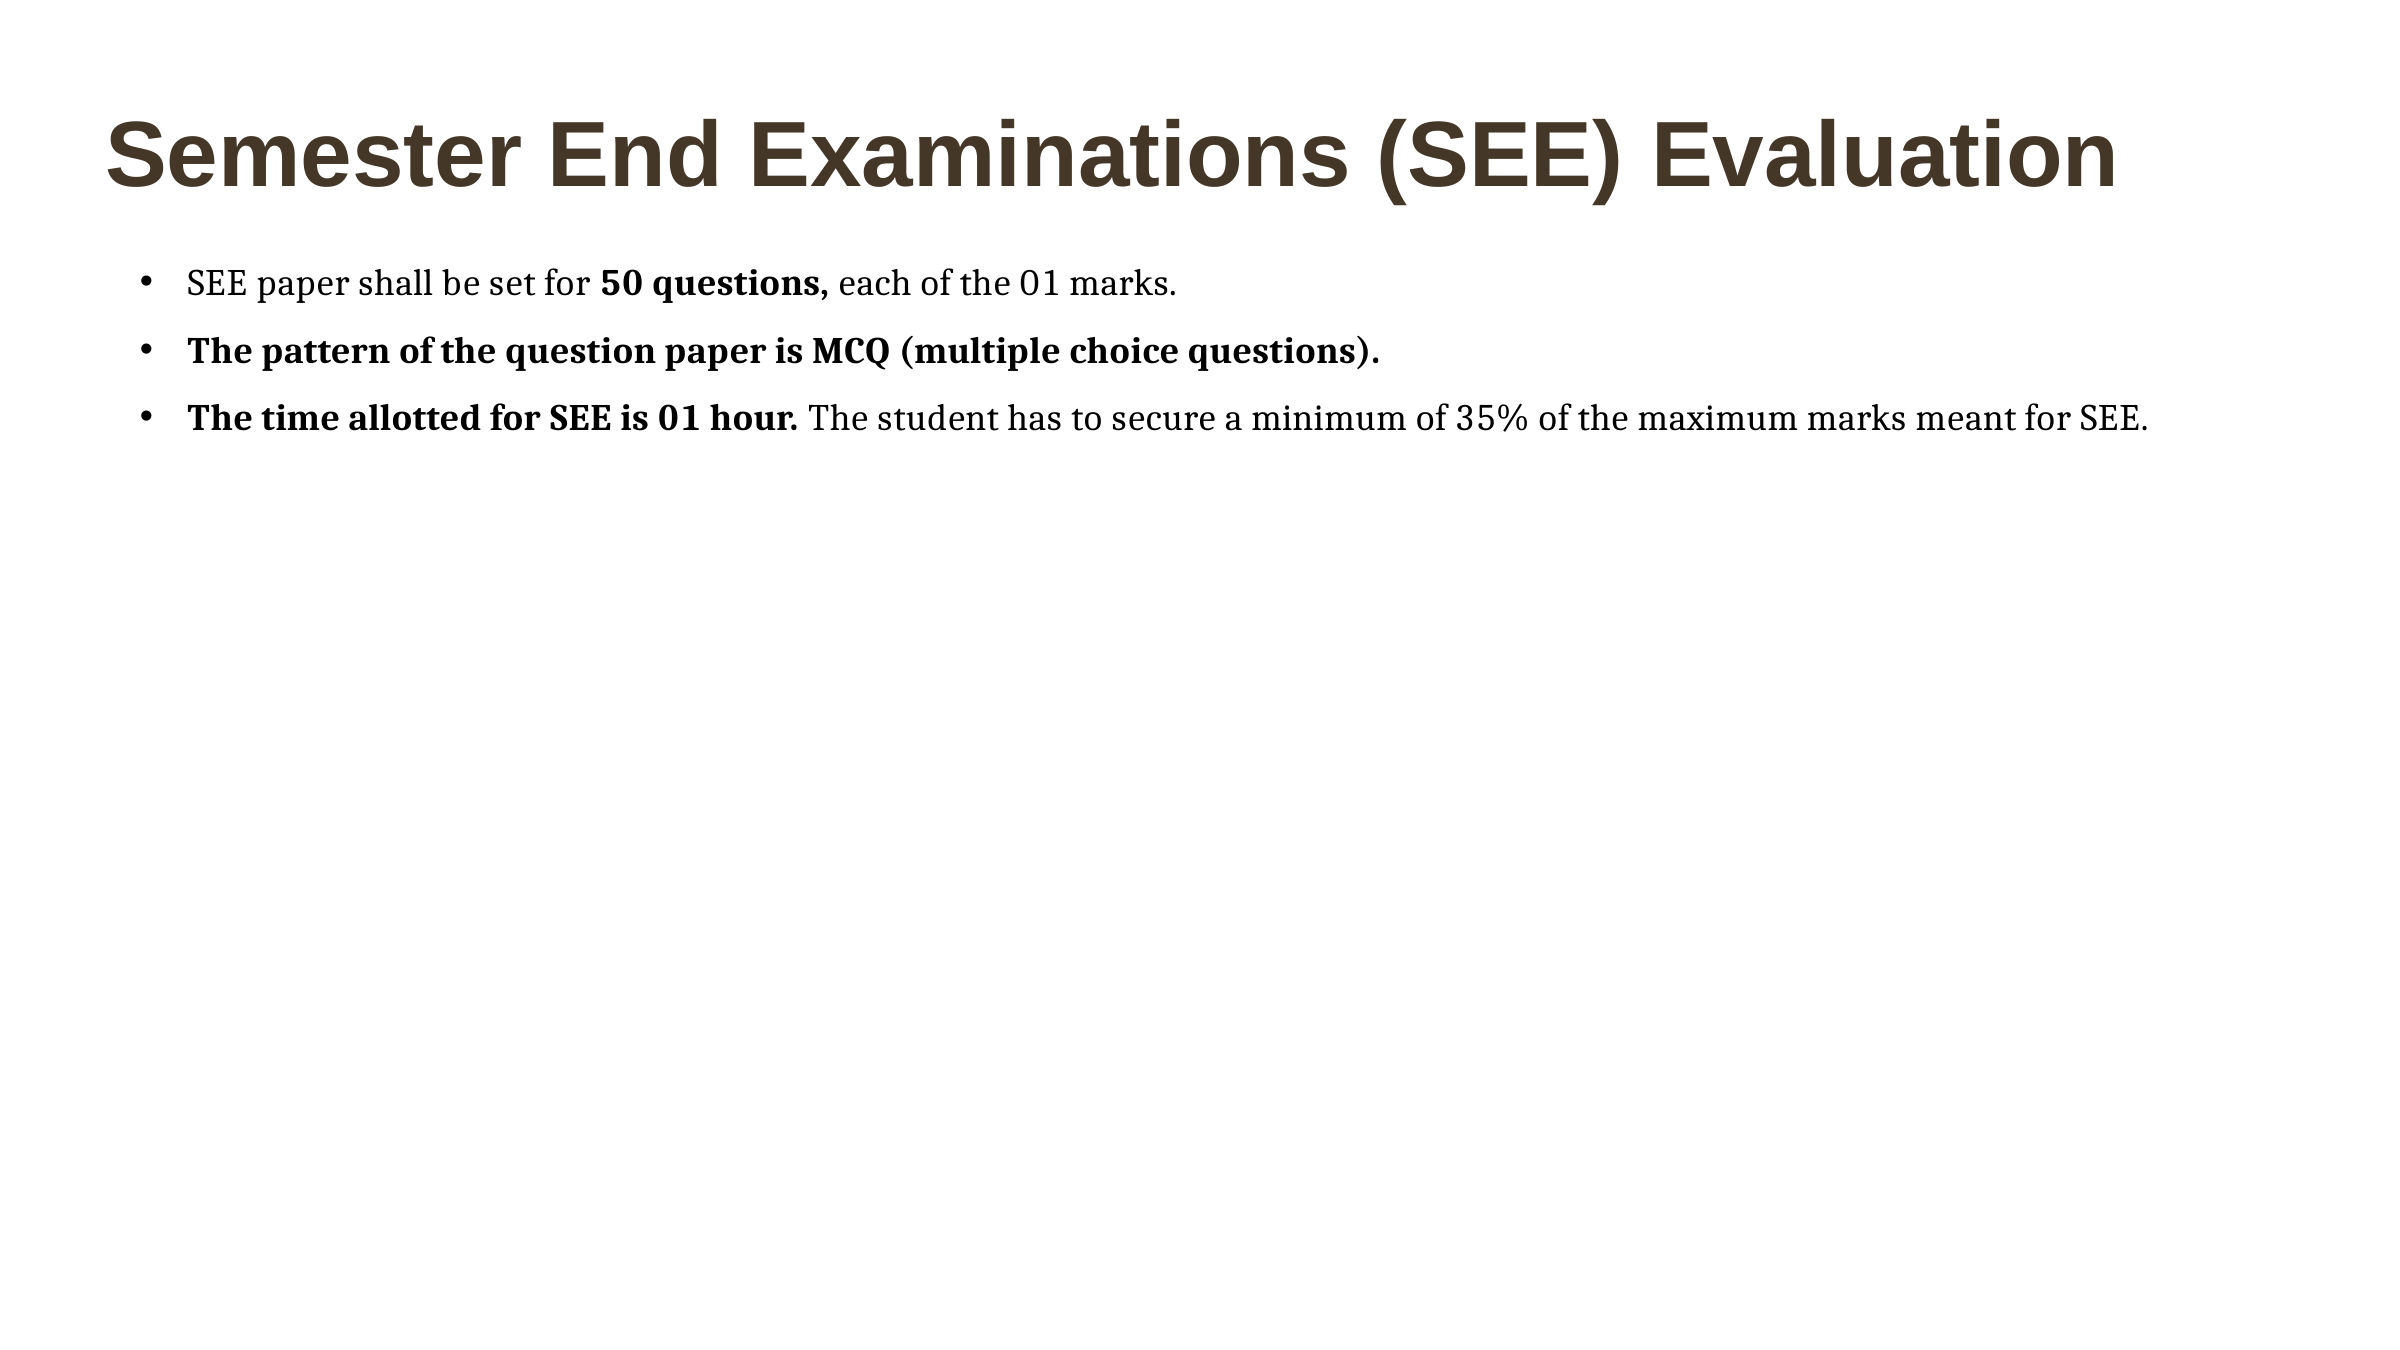

Semester End Examinations (SEE) Evaluation
SEE paper shall be set for 50 questions, each of the 01 marks.
The pattern of the question paper is MCQ (multiple choice questions).
The time allotted for SEE is 01 hour. The student has to secure a minimum of 35% of the maximum marks meant for SEE.